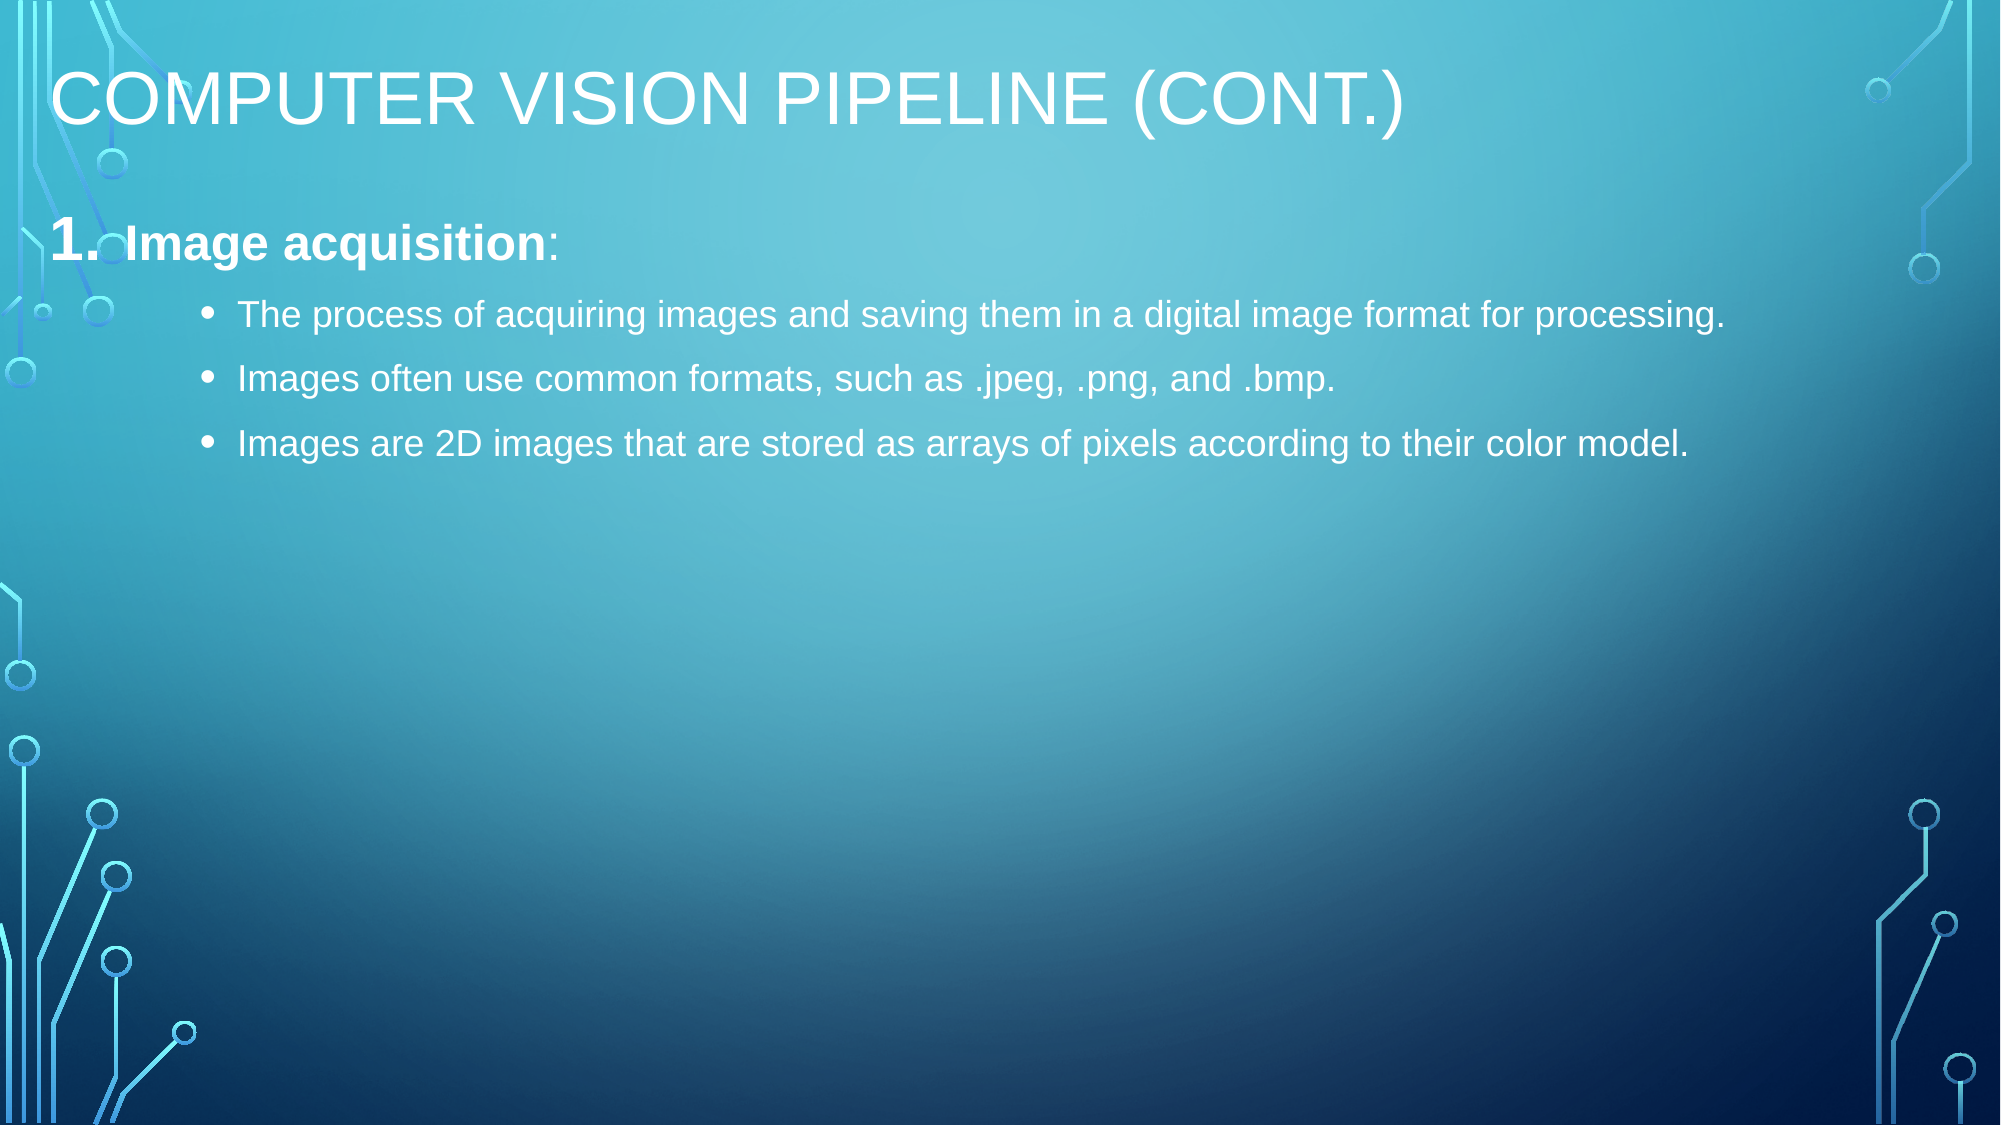

# Computer vision pipeline (cont.)
Image acquisition:
The process of acquiring images and saving them in a digital image format for processing.
Images often use common formats, such as .jpeg, .png, and .bmp.
Images are 2D images that are stored as arrays of pixels according to their color model.